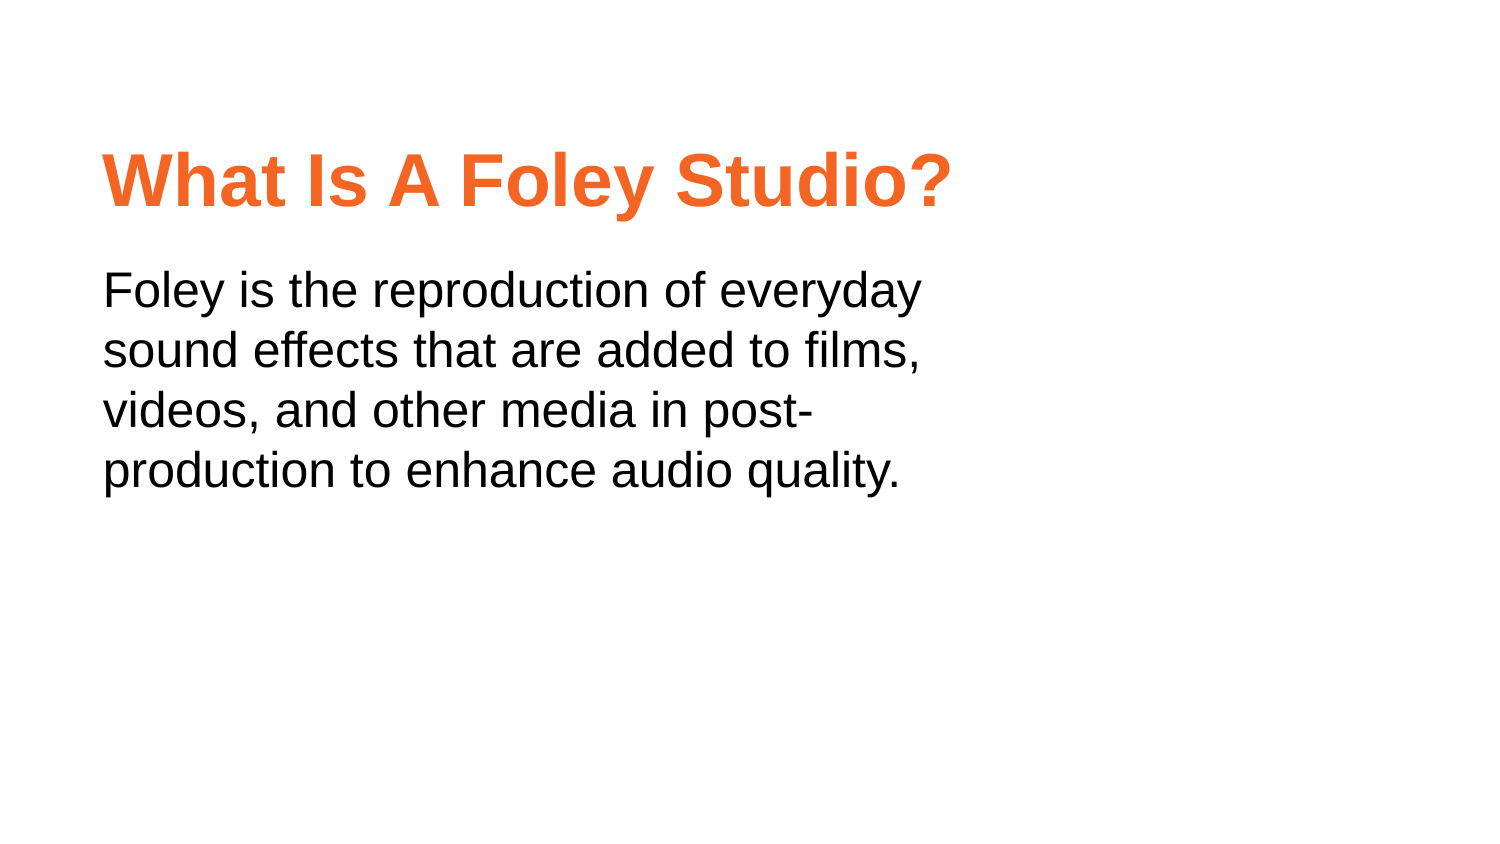

What Is A Foley Studio?
Foley is the reproduction of everyday sound effects that are added to films, videos, and other media in post-production to enhance audio quality.